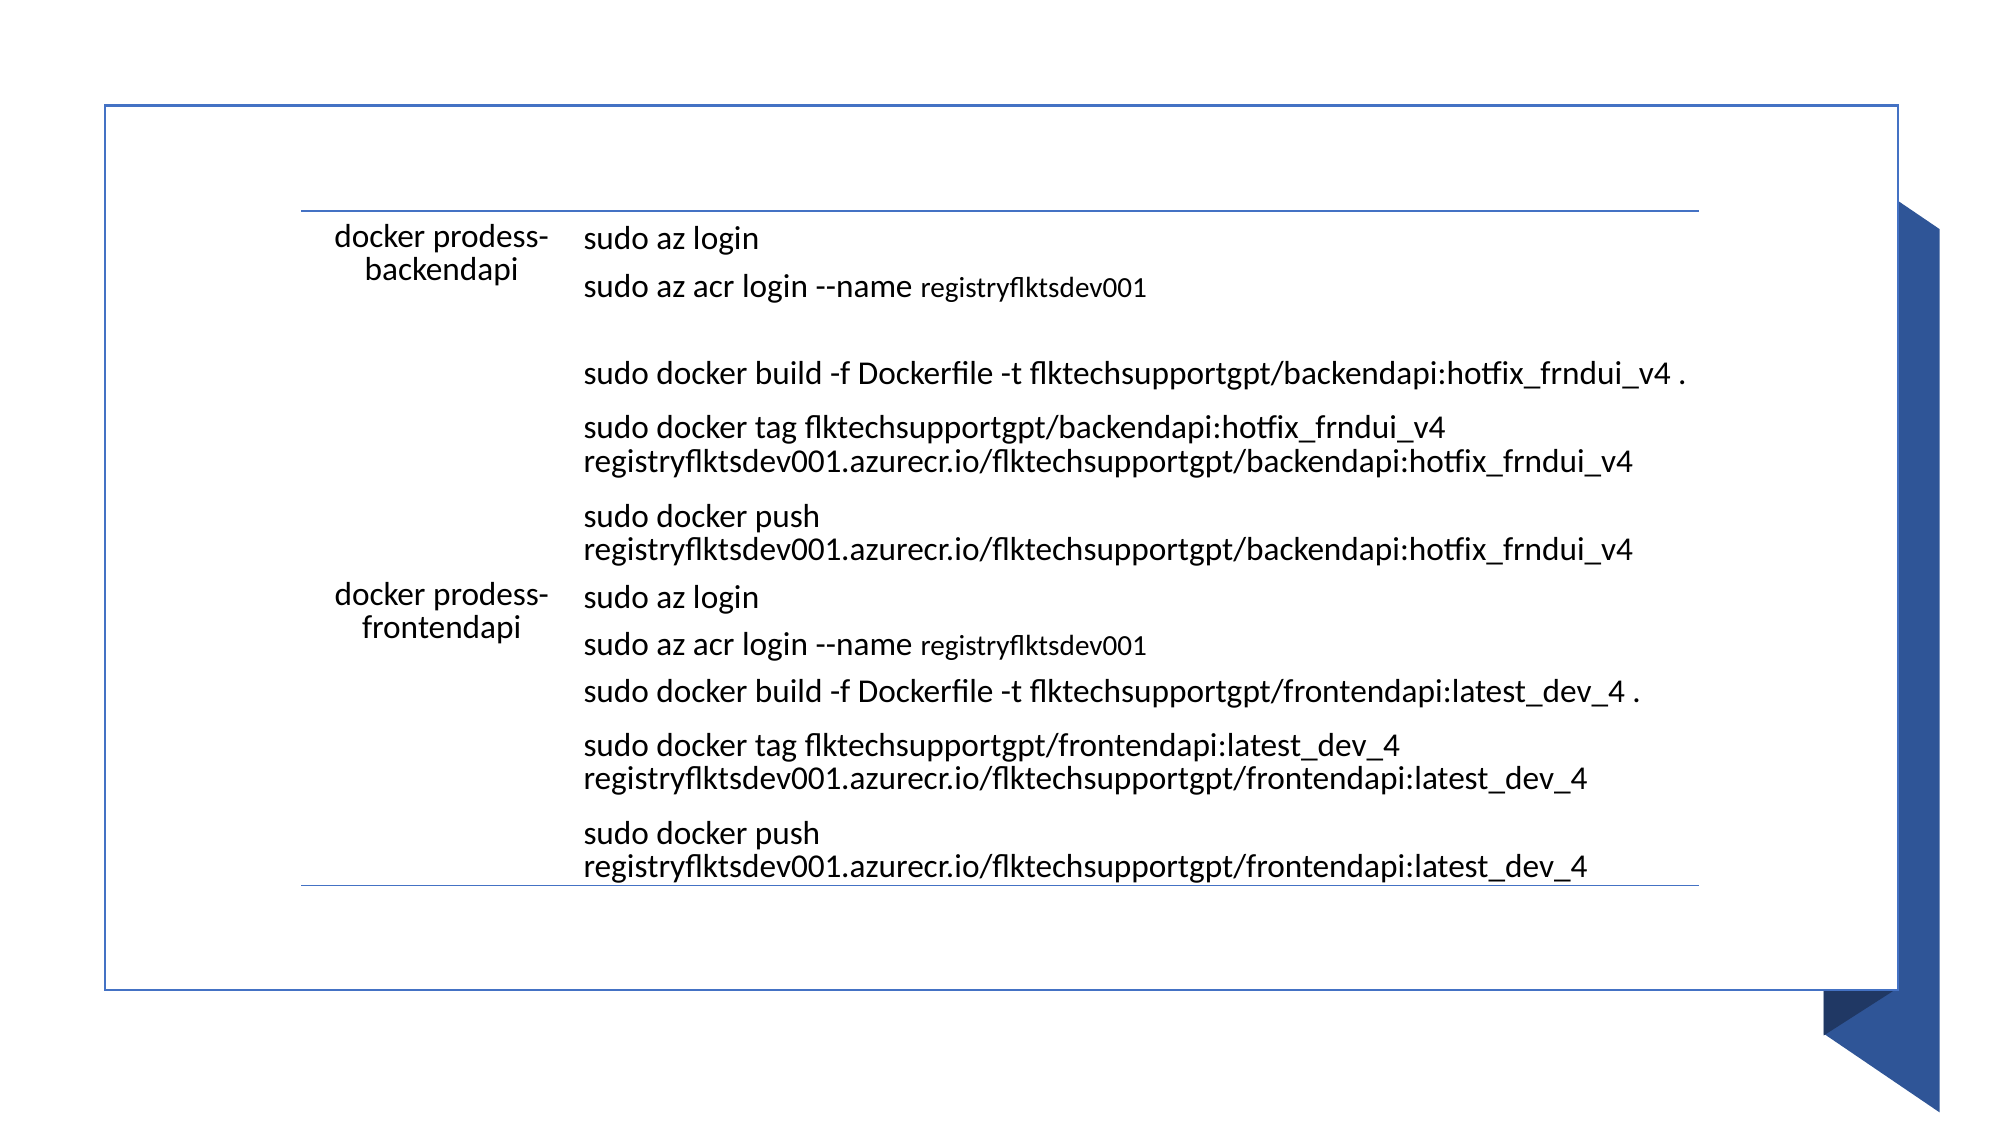

| docker prodess-backendapi | sudo az login |
| --- | --- |
|  | sudo az acr login --name registryflktsdev001 |
|  | sudo docker build -f Dockerfile -t flktechsupportgpt/backendapi:hotfix\_frndui\_v4 . |
|  | sudo docker tag flktechsupportgpt/backendapi:hotfix\_frndui\_v4 registryflktsdev001.azurecr.io/flktechsupportgpt/backendapi:hotfix\_frndui\_v4 |
|  | sudo docker push registryflktsdev001.azurecr.io/flktechsupportgpt/backendapi:hotfix\_frndui\_v4 |
| docker prodess-frontendapi | sudo az login |
|  | sudo az acr login --name registryflktsdev001 |
|  | sudo docker build -f Dockerfile -t flktechsupportgpt/frontendapi:latest\_dev\_4 . |
|  | sudo docker tag flktechsupportgpt/frontendapi:latest\_dev\_4 registryflktsdev001.azurecr.io/flktechsupportgpt/frontendapi:latest\_dev\_4 |
|  | sudo docker push registryflktsdev001.azurecr.io/flktechsupportgpt/frontendapi:latest\_dev\_4 |